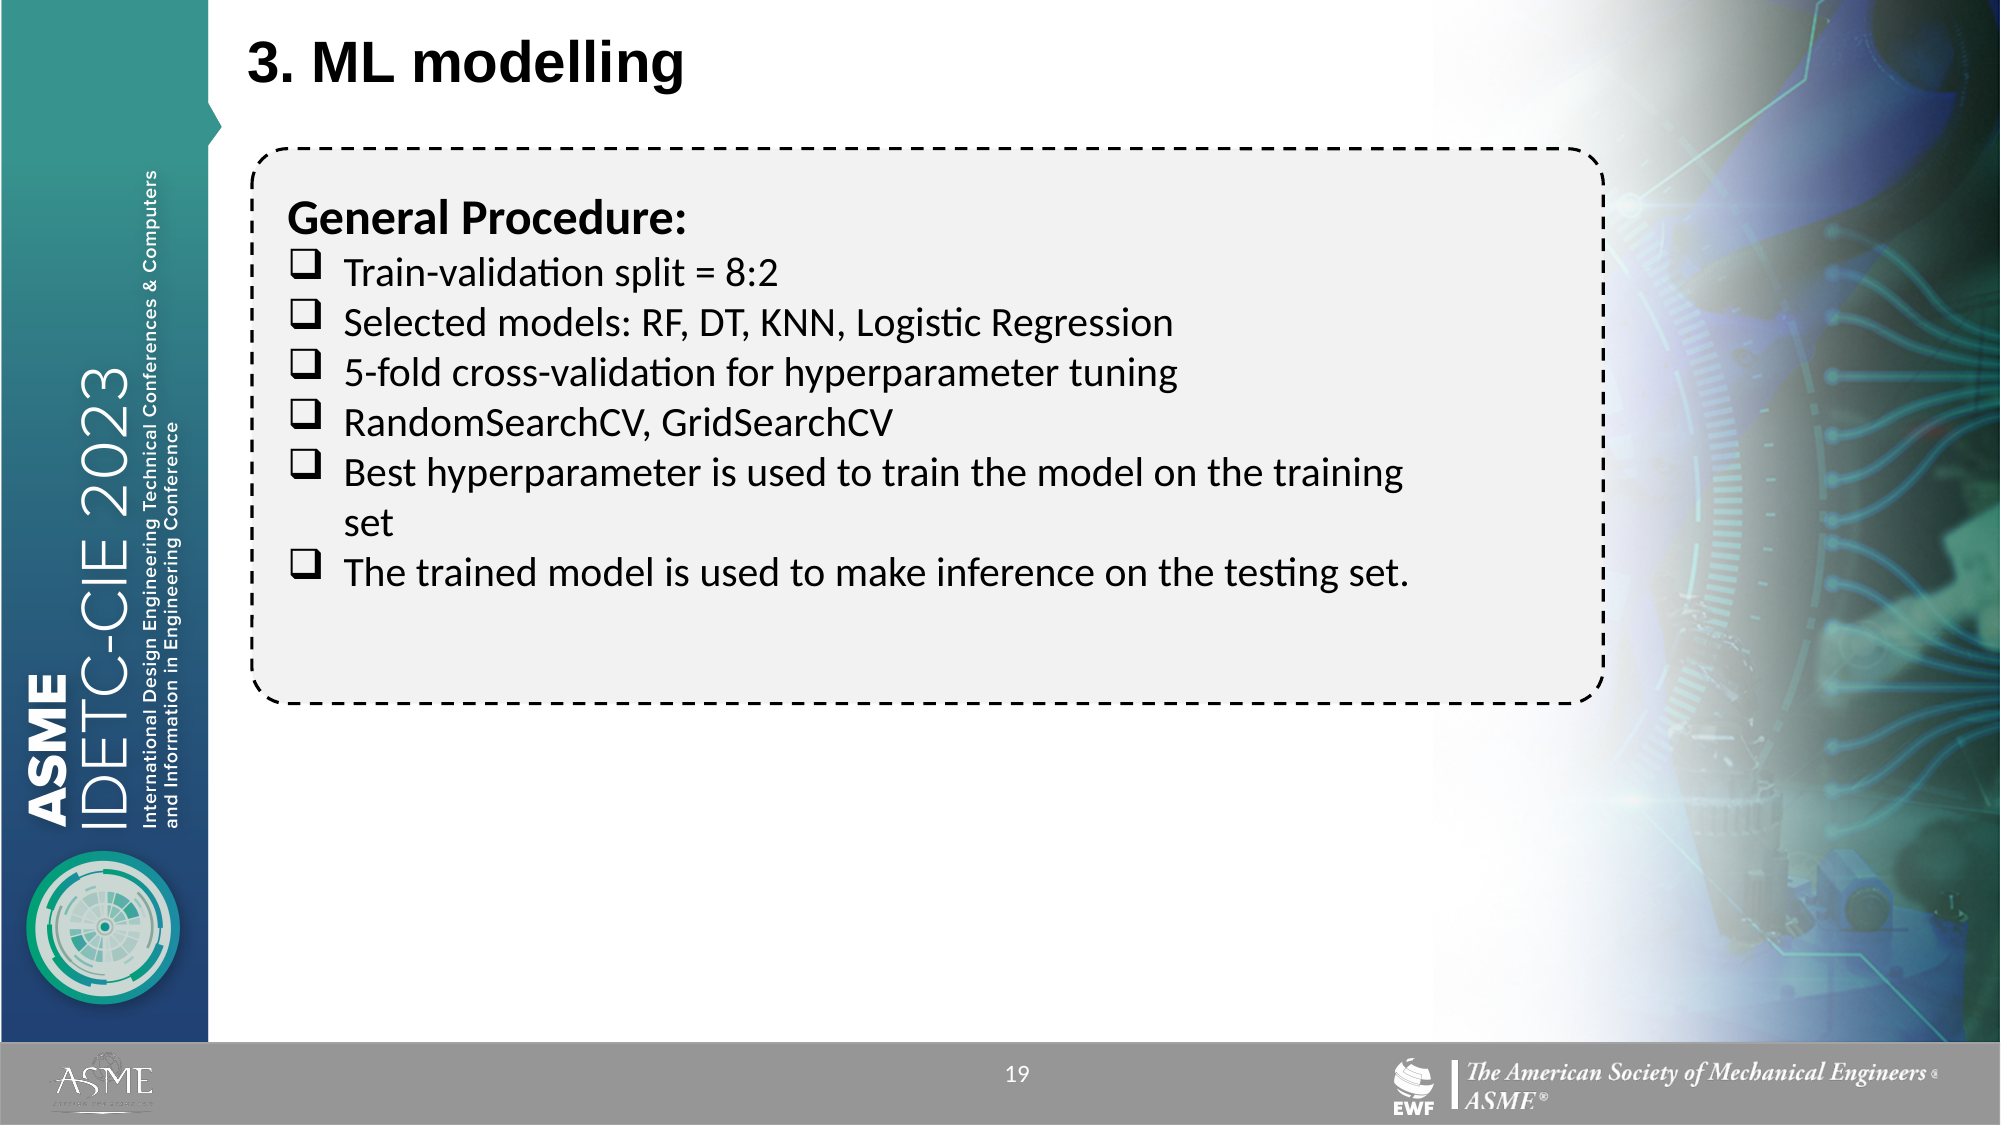

3. ML modelling

General Procedure:
Train-validation split = 8:2
Selected models: RF, DT, KNN, Logistic Regression
5-fold cross-validation for hyperparameter tuning
RandomSearchCV, GridSearchCV
Best hyperparameter is used to train the model on the training set
The trained model is used to make inference on the testing set.
19